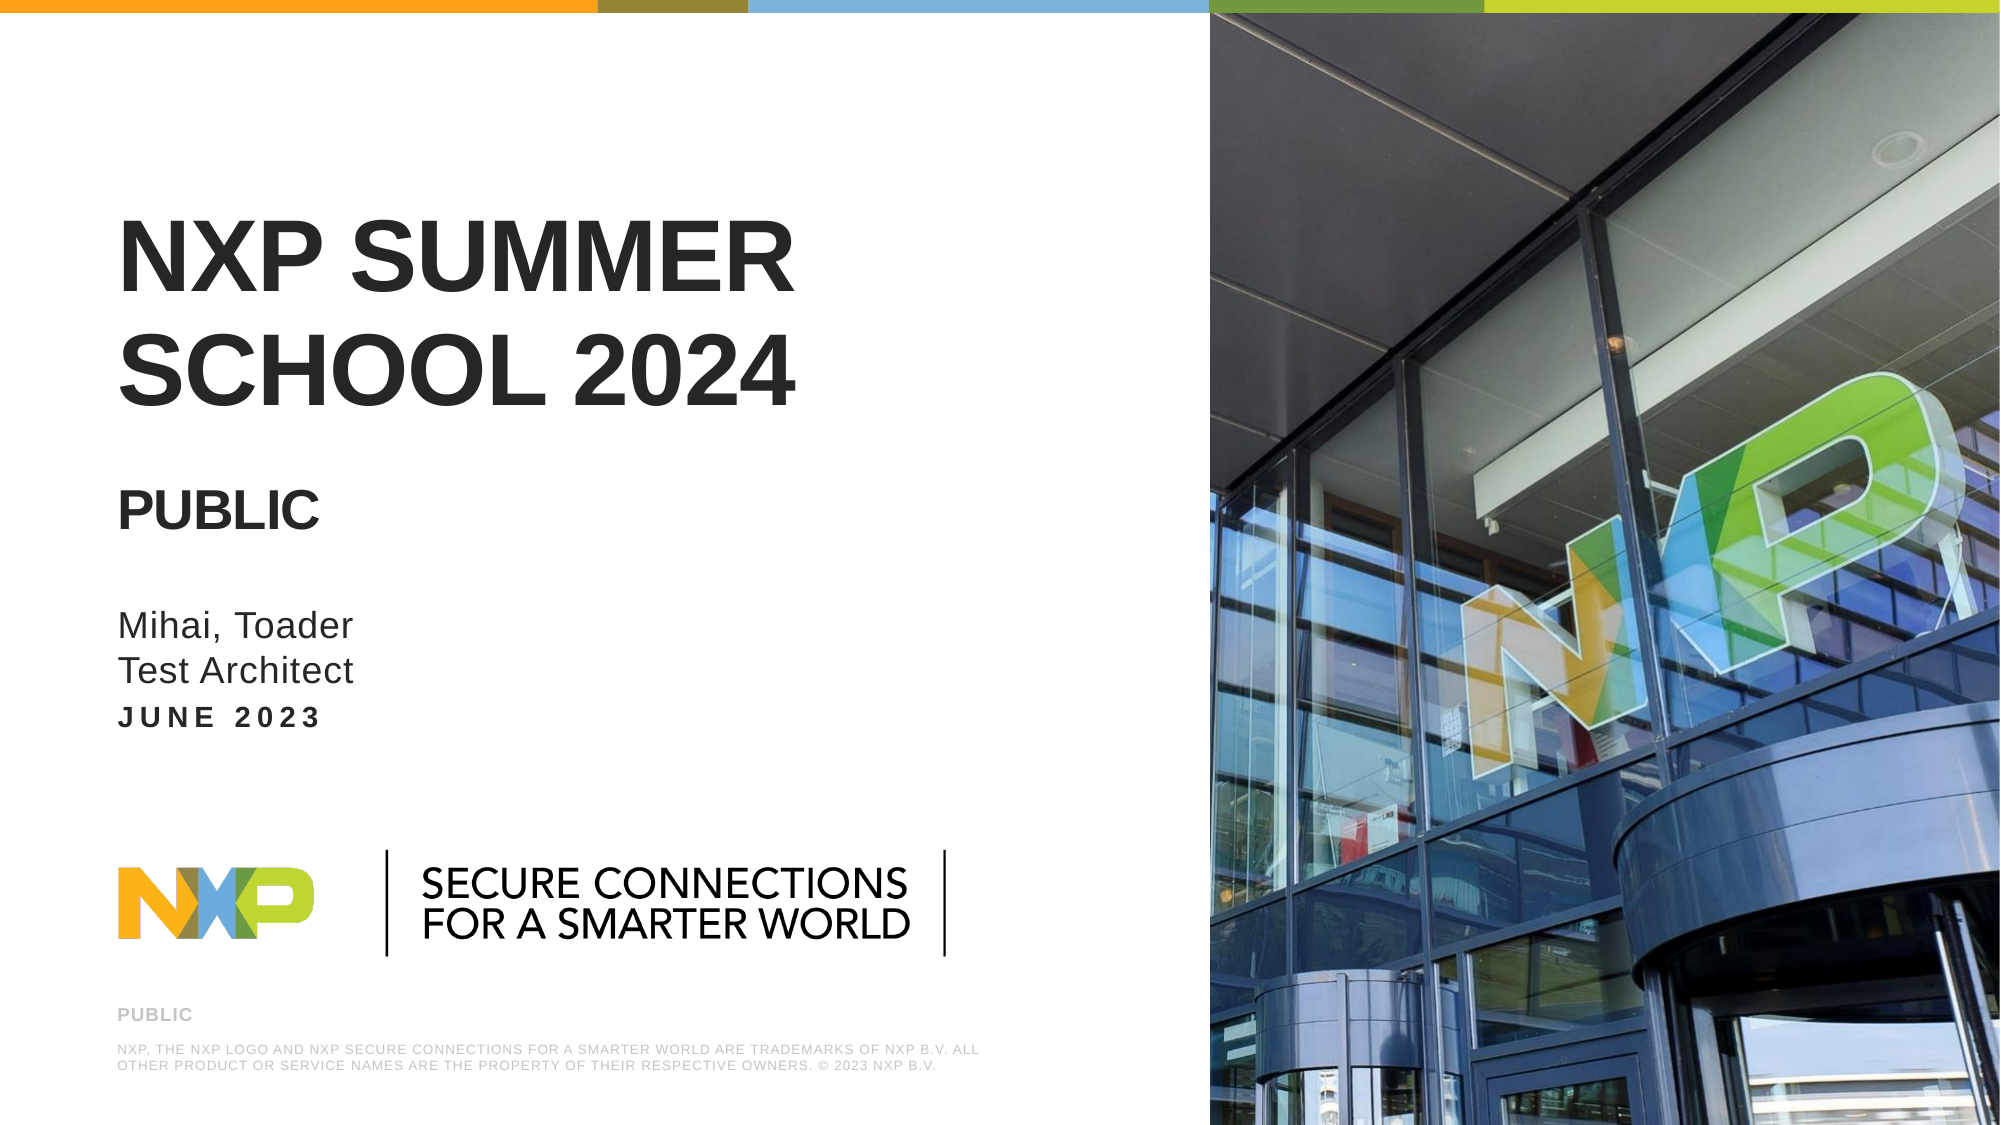

# NXP SUMMER SCHOOL 2024 PUBLIC
Mihai, Toader
Test Architect
June 2023